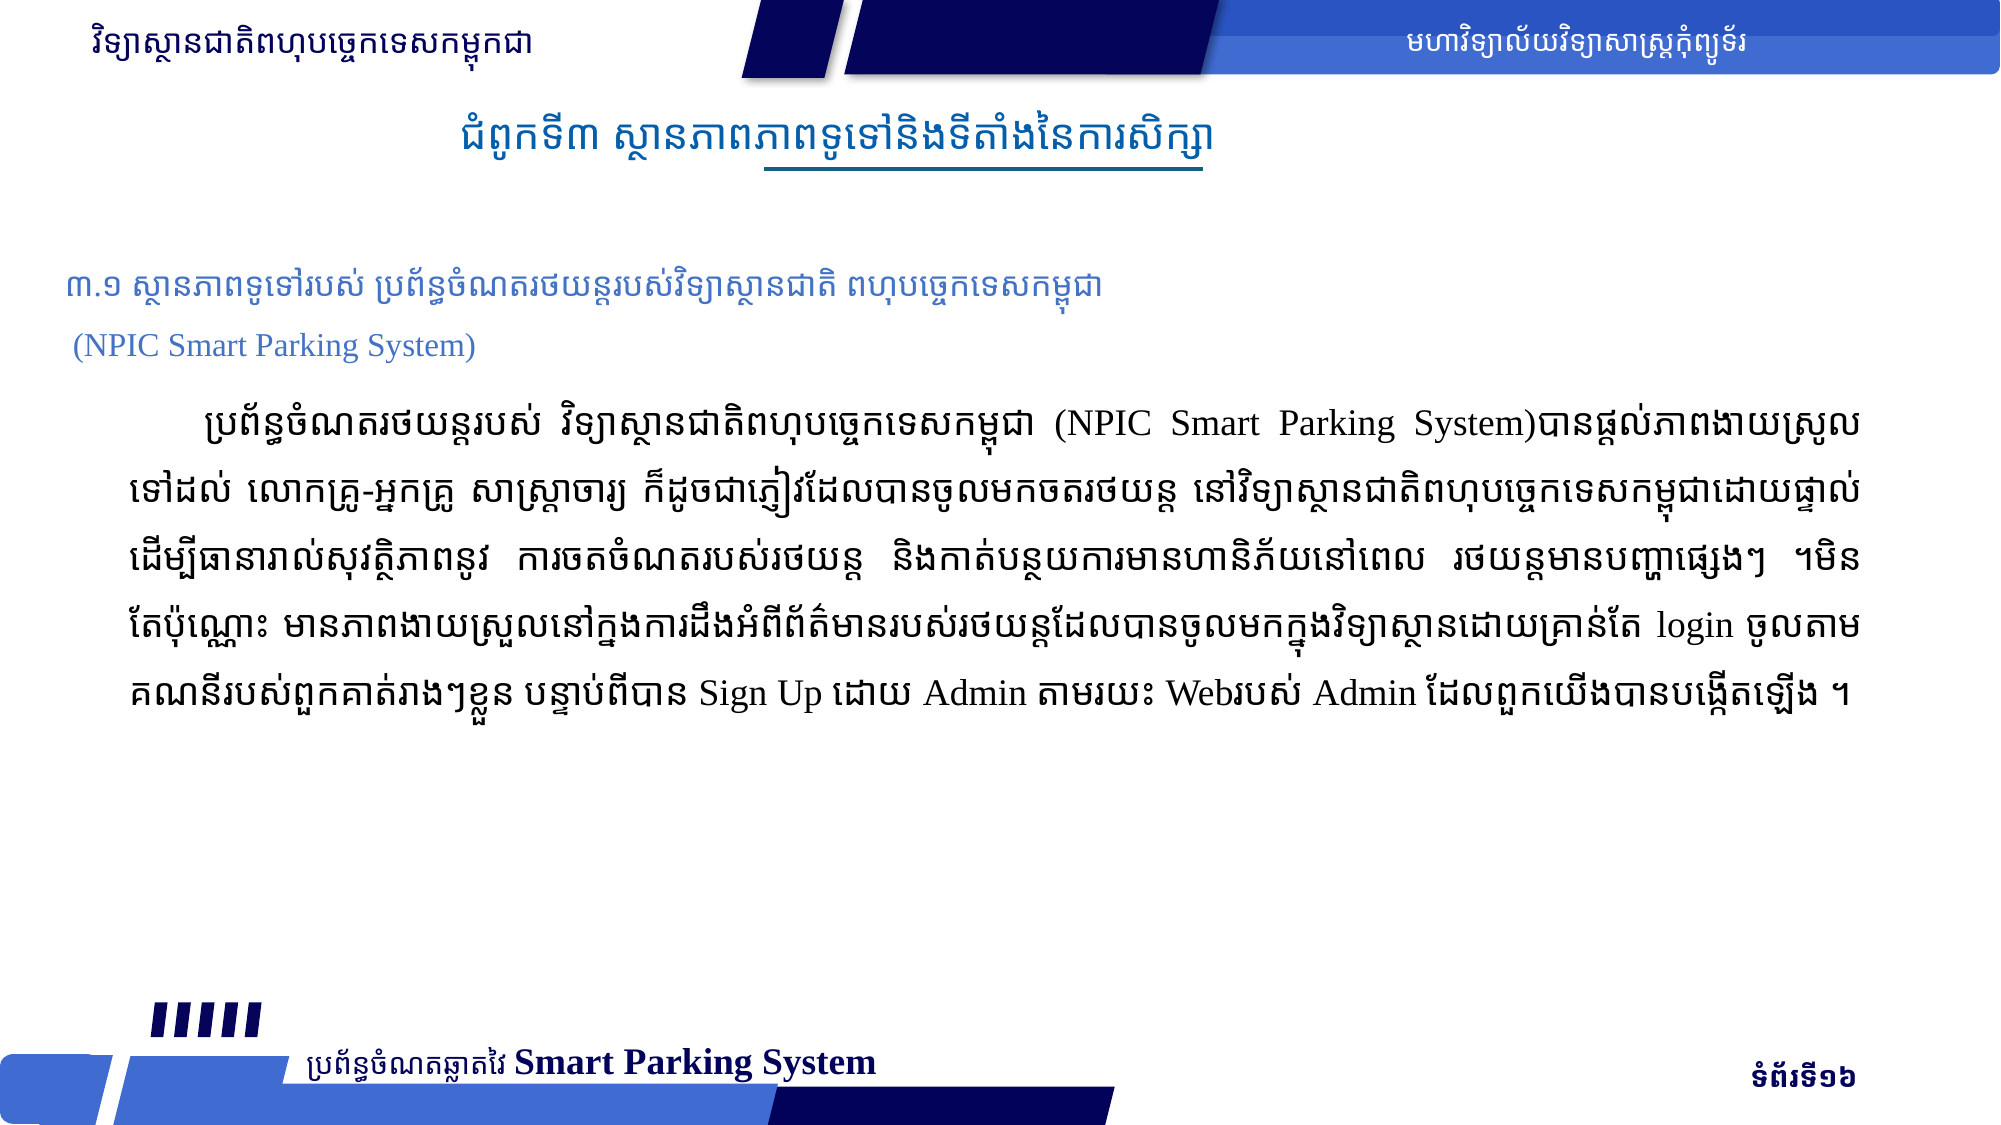

វិទ្យាស្ថានជាតិពហុបច្ចេកទេសកម្ពុកជា
មហាវិទ្យាល័យវិទ្យាសាស្រ្ដកុំព្យូទ័រ

ជំពូកទី៣ ស្ថានភាពភាពទូទៅនិងទីតាំងនៃការសិក្សា
៣.១ ស្ថានភាពទូទៅរបស់ ប្រព័ន្ធចំណតរថយន្ដរបស់វិទ្យាស្ថានជាតិ ពហុបច្ចេកទេសកម្ពុជា
 (NPIC Smart Parking System)
ប្រព័ន្ធចំណតរថយន្ដរបស់ វិទ្យាស្ថានជាតិពហុបច្ចេកទេសកម្ពុជា (NPIC Smart Parking System)បានផ្ដល់ភាពងាយស្រូលទៅដល់​ លោកគ្រូ-អ្នកគ្រូ សាស្រ្ដាចារ្យ ក៏ដូចជាភ្ញៀវដែលបានចូលមកចតរថយន្ដ នៅវិទ្យាស្ថានជាតិពហុបច្ចេកទេសកម្ពុជាដោយផ្ទាល់ ដើម្បីធានារាល់សុវត្ថិភាពនូវ ការចតចំណតរបស់រថយន្ដ និងកាត់បន្ថយការមានហានិភ័យនៅពេល រថយន្ដមានបញ្ហាផ្សេងៗ ។មិនតែប៉ុណ្ណោះ មានភាពងាយស្រួលនៅក្នងការដឹងអំពីព័ត៌មានរបស់រថយន្ដដែលបានចូលមកក្នុងវិទ្យាស្ថាន​ដោយគ្រាន់តែ login ចូលតាមគណនីរបស់ពួកគាត់រាងៗខ្លួន បន្ទាប់ពីបាន Sign Up ដោយ Admin តាមរយះ Webរបស់ Admin​ ដែលពួកយើងបានបង្កើតឡើង ។

ប្រព័ន្ធចំណតឆ្លាតវៃ Smart Parking System
 ទំព័រទី១៦